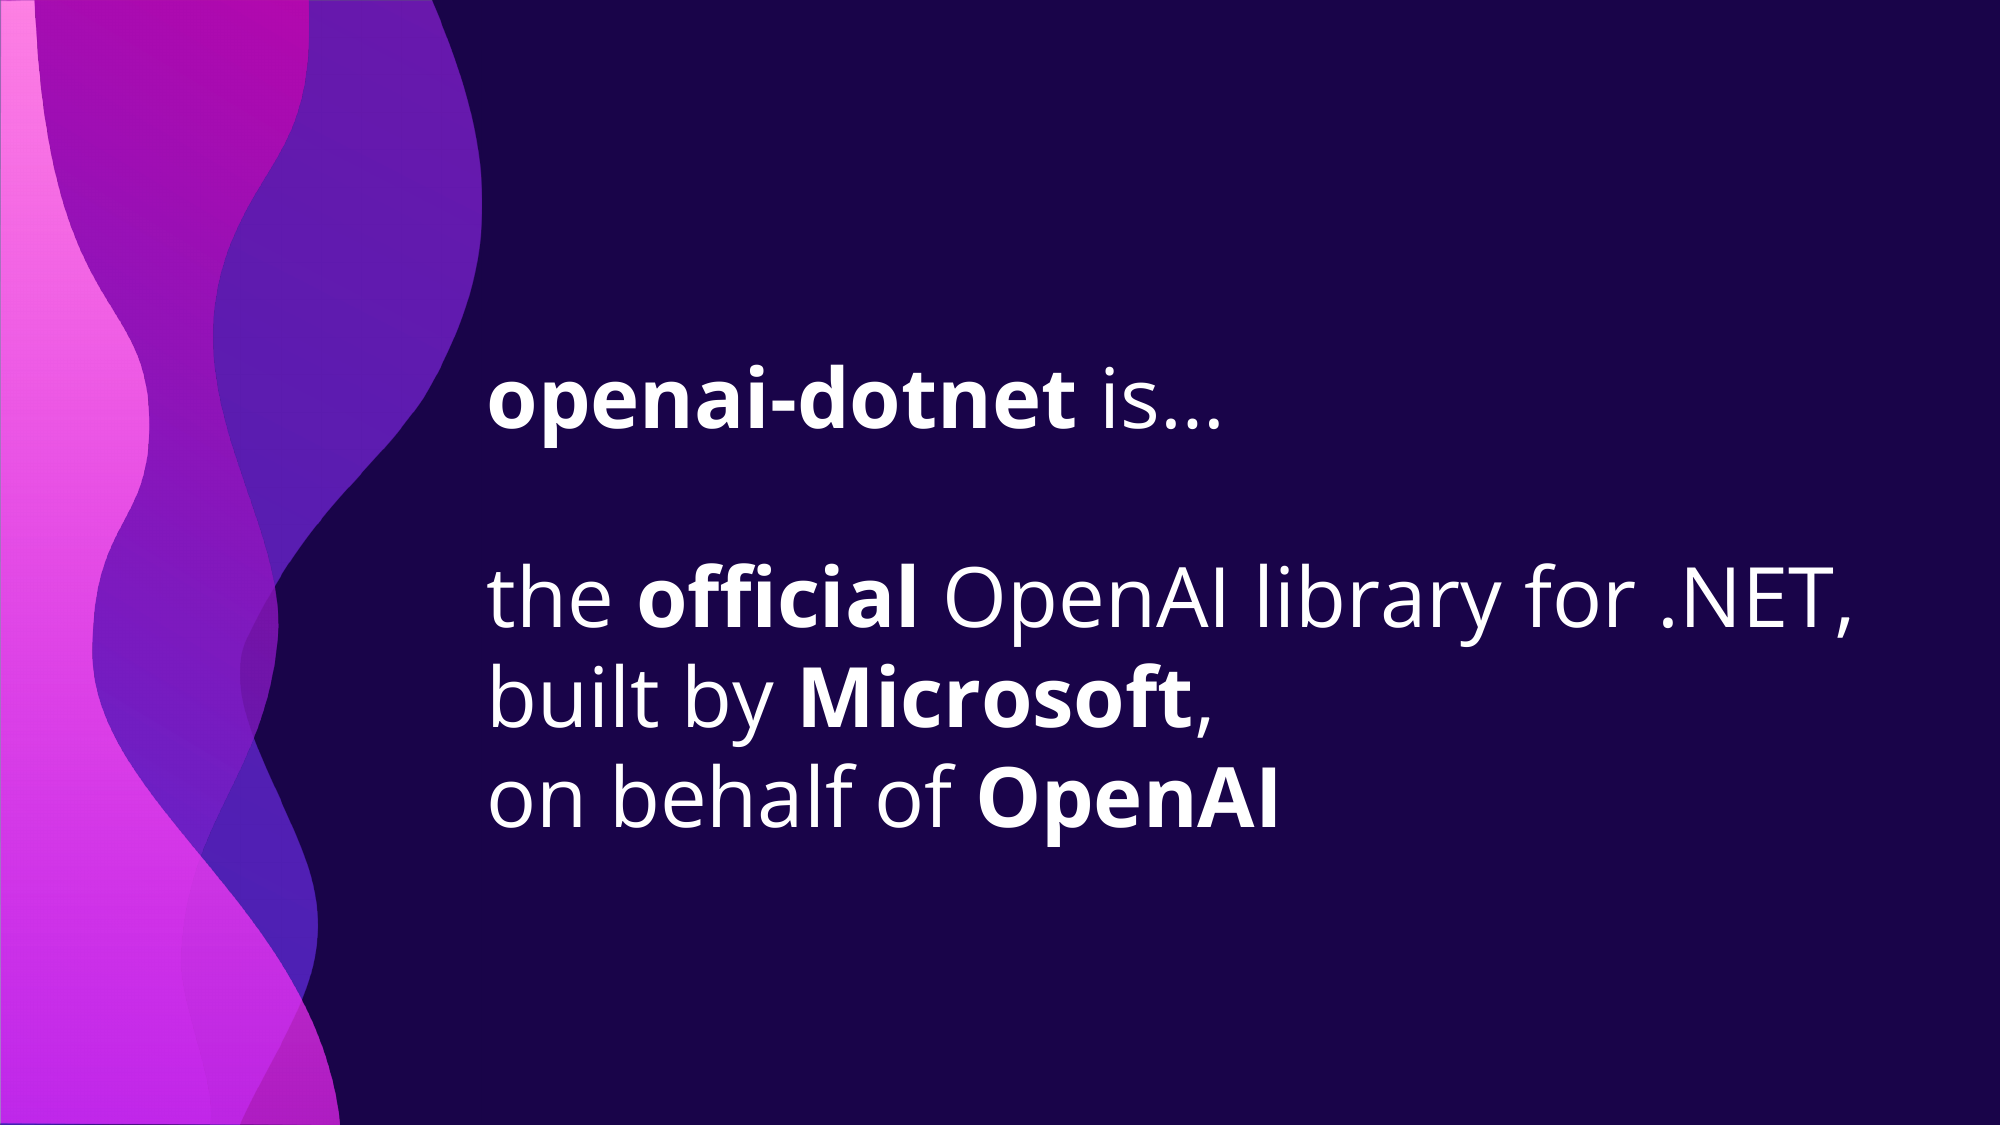

# openai-dotnet is… the official OpenAI library for .NET, built by Microsoft, on behalf of OpenAI